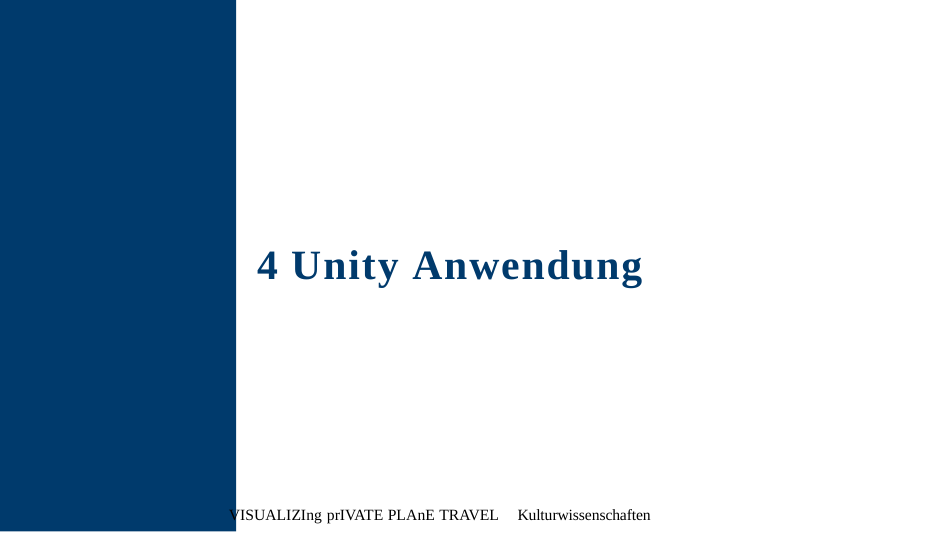

# 4 Unity Anwendung
Visualizing private plane travel  Kulturwissenschaften